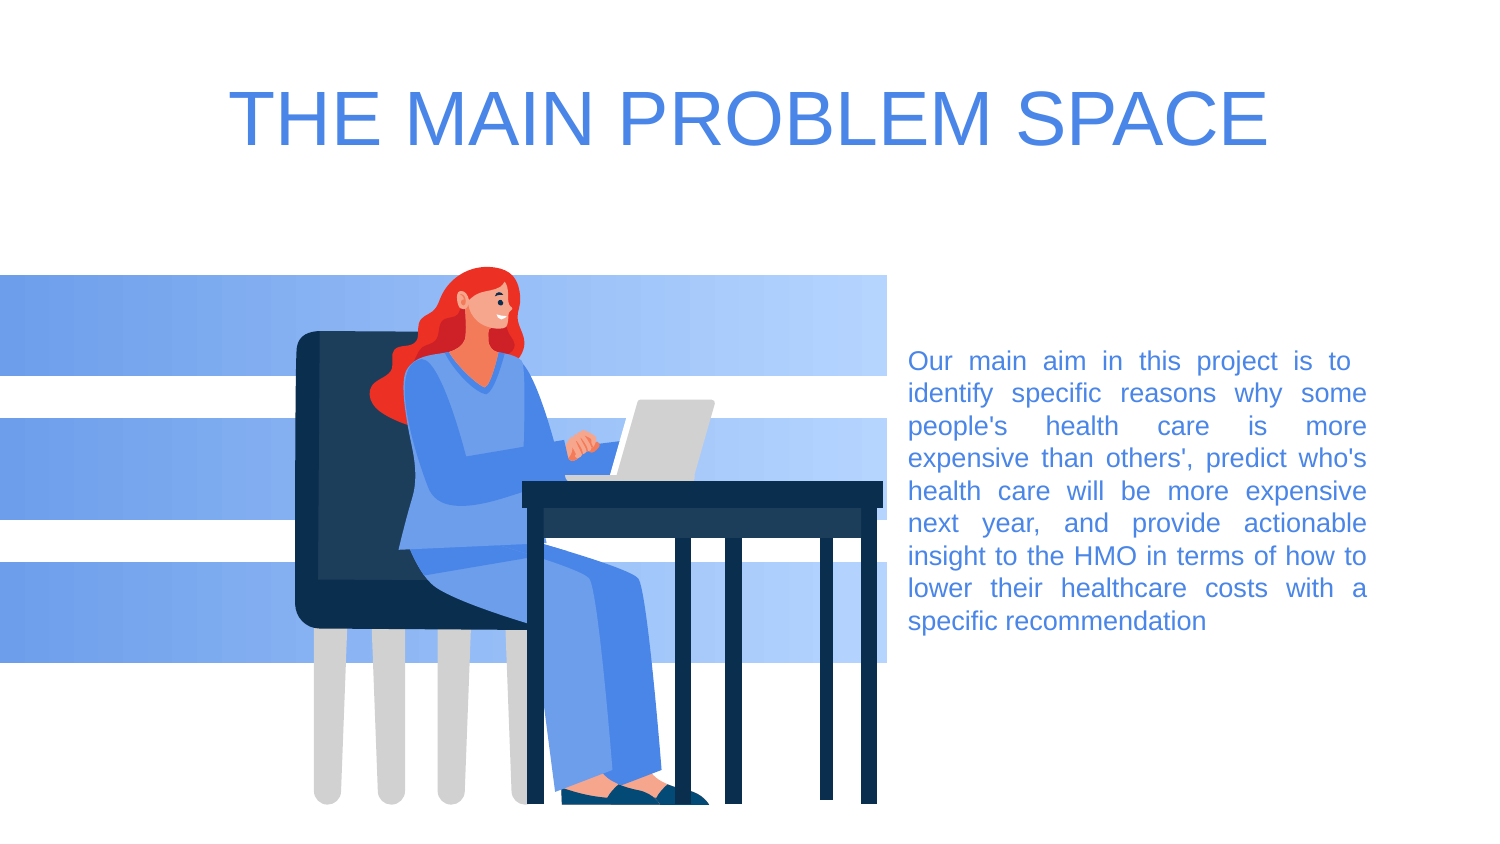

# THE MAIN PROBLEM SPACE

Our main aim in this project is to  identify specific reasons why some people's health care is more expensive than others', predict who's health care will be more expensive next year, and provide actionable insight to the HMO in terms of how to lower their healthcare costs with a specific recommendation